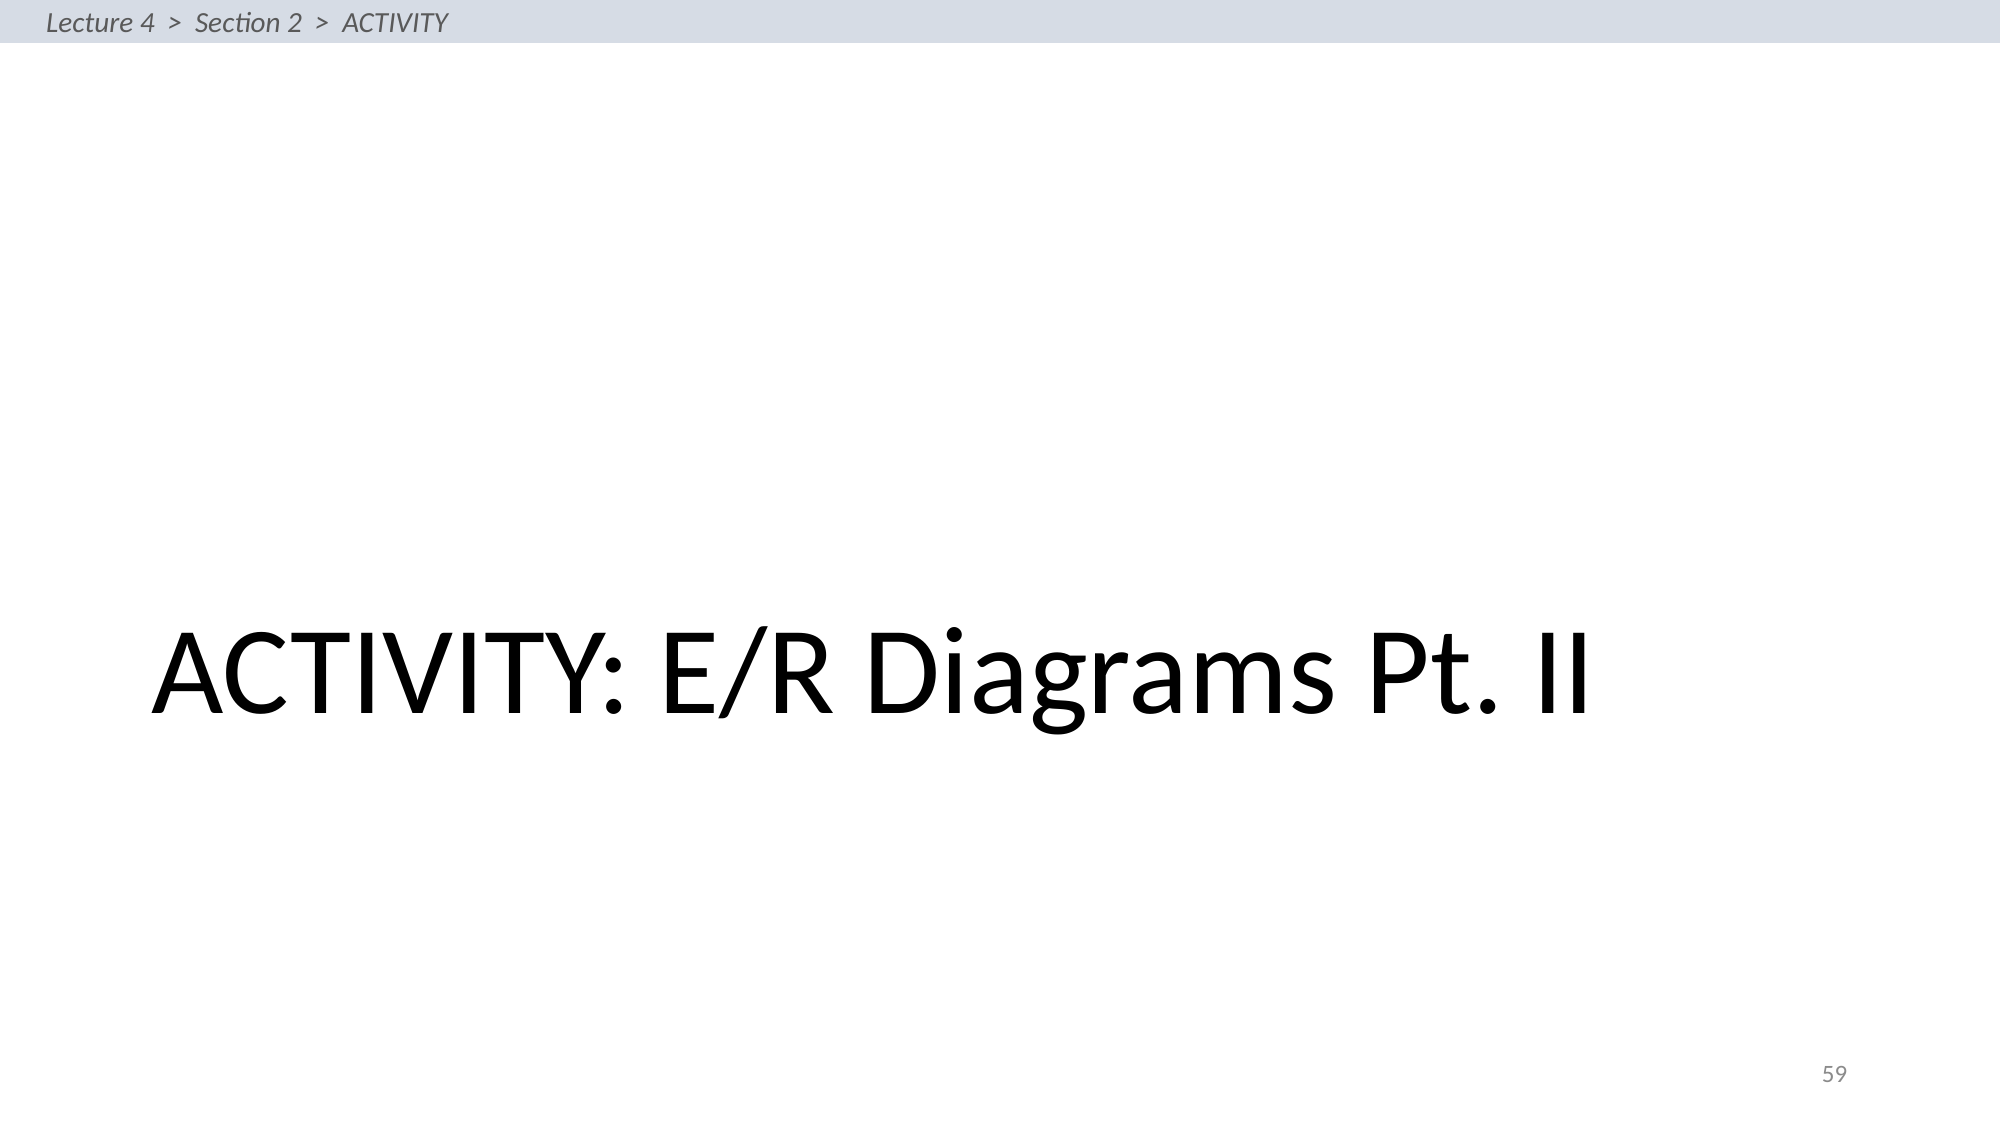

Lecture 4  >  Section 2  >  ACTIVITY
# ACTIVITY: E/R Diagrams Pt. II
59